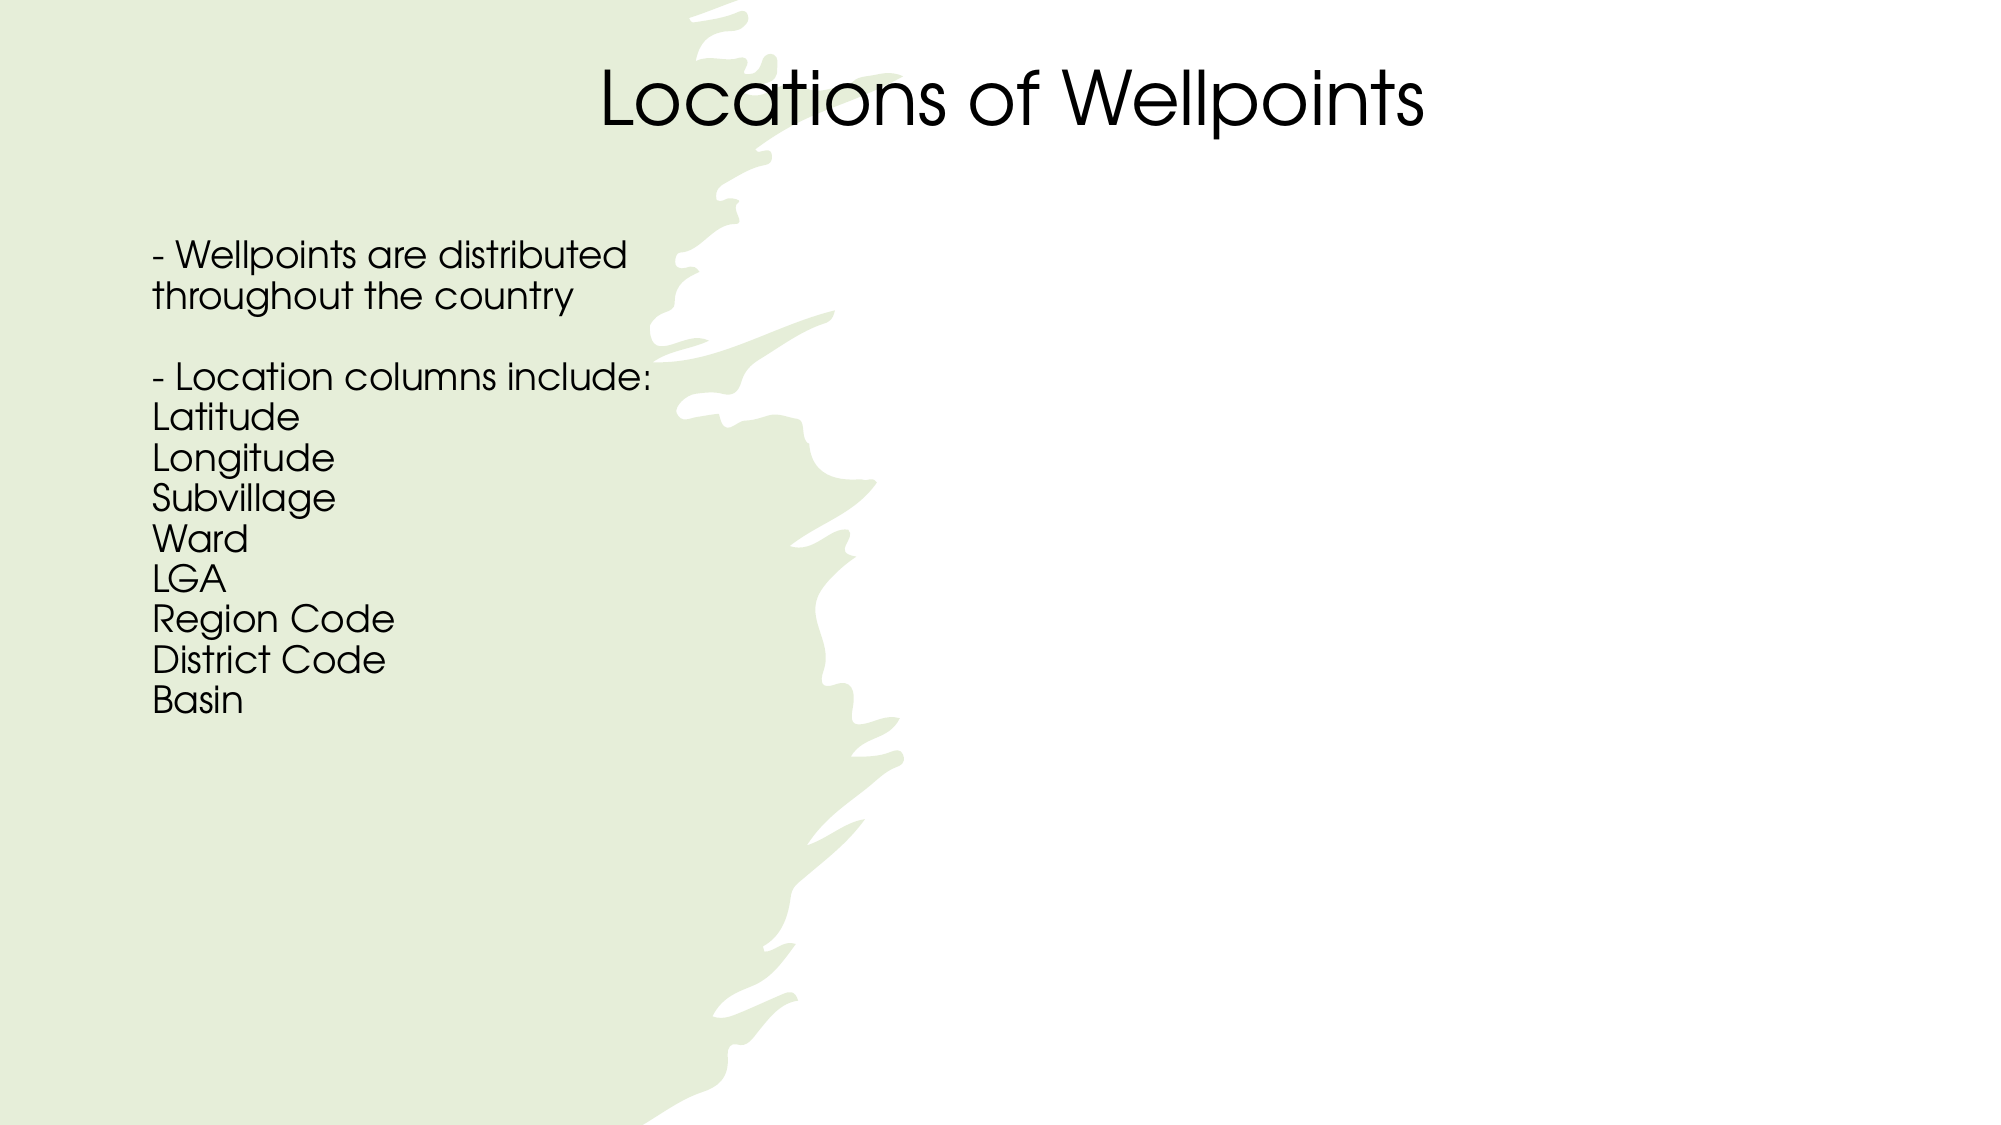

Locations of Wellpoints
# - Wellpoints are distributed throughout the country - Location columns include: Latitude Longitude Subvillage Ward LGA Region Code District Code Basin